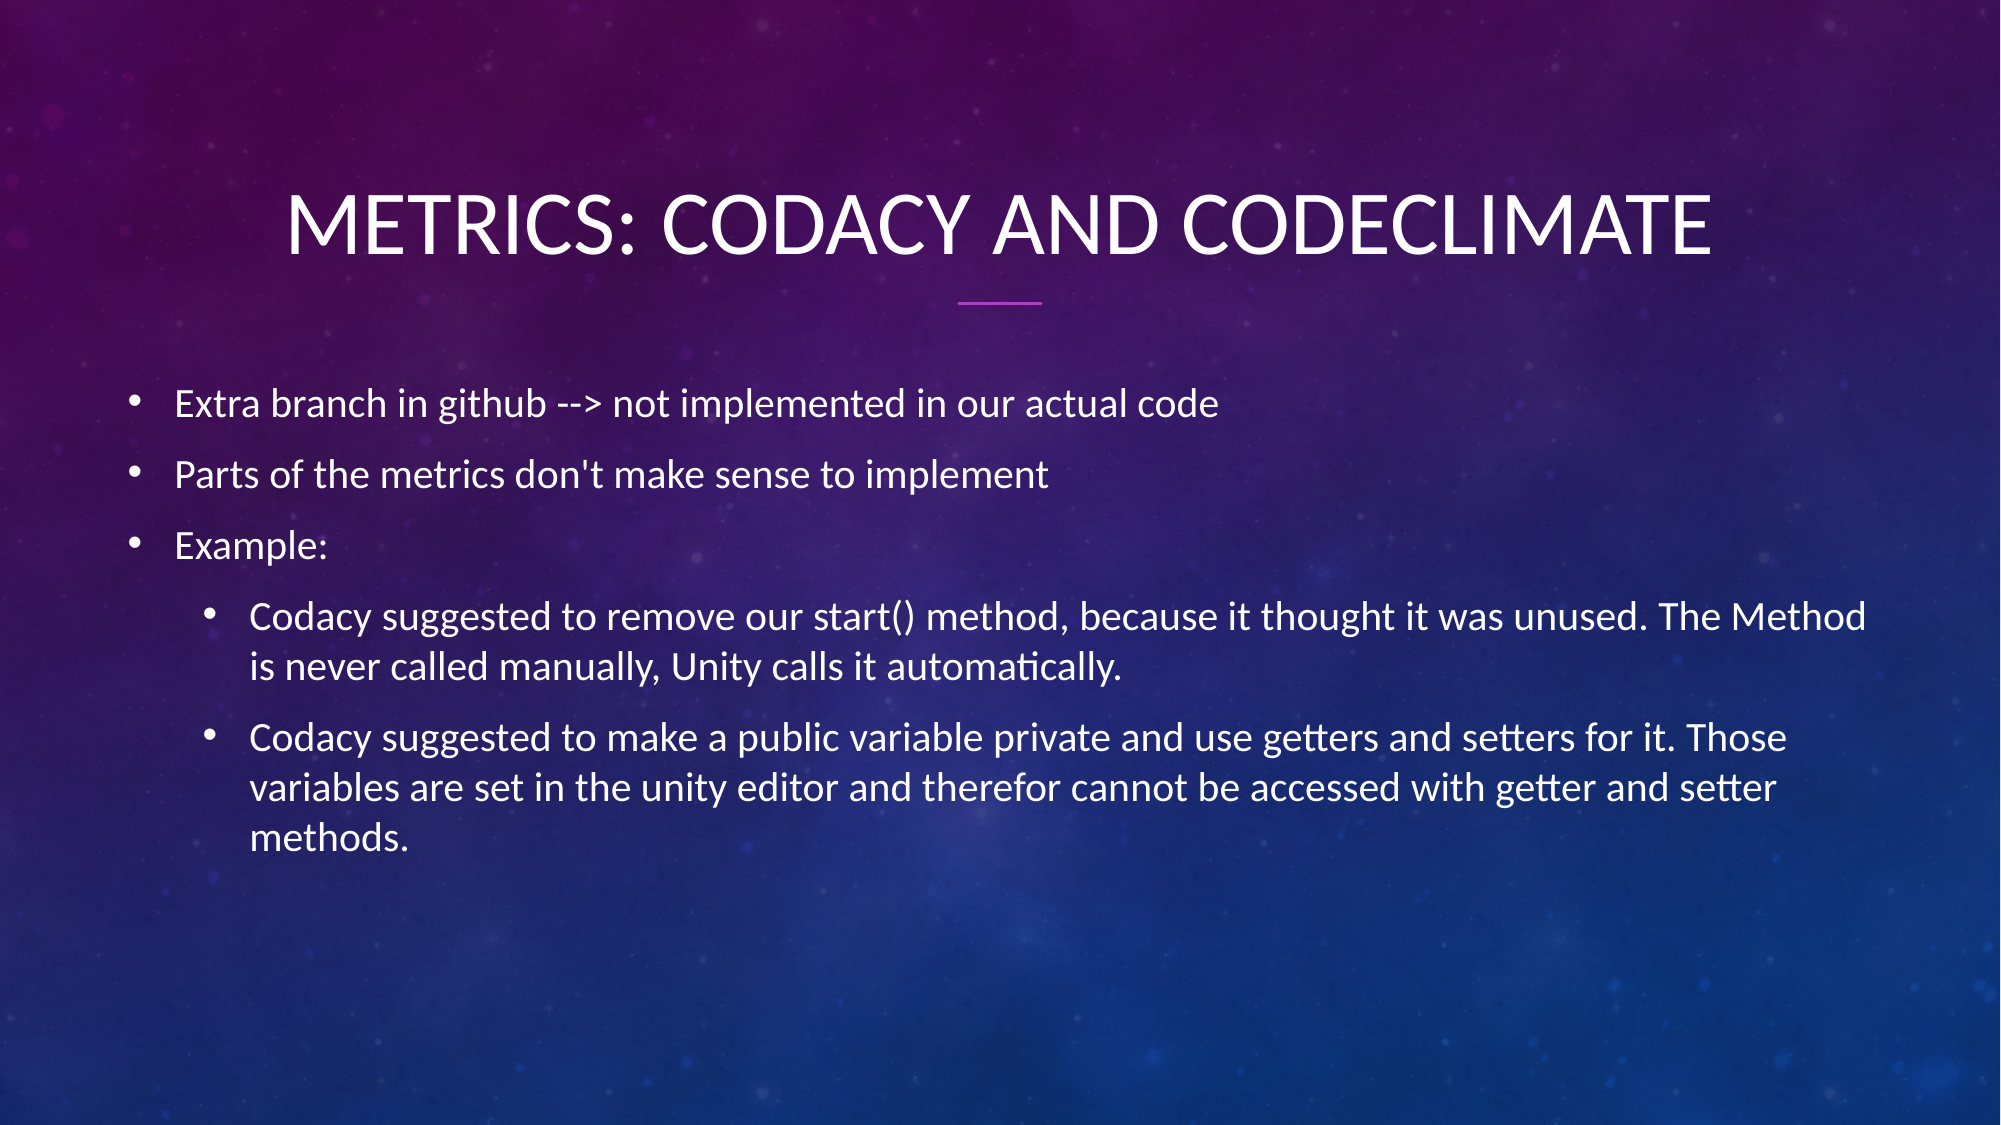

# Metrics: Codacy and Codeclimate
Extra branch in github --> not implemented in our actual code
Parts of the metrics don't make sense to implement
Example:
Codacy suggested to remove our start() method, because it thought it was unused. The Method is never called manually, Unity calls it automatically.
Codacy suggested to make a public variable private and use getters and setters for it. Those variables are set in the unity editor and therefor cannot be accessed with getter and setter methods.